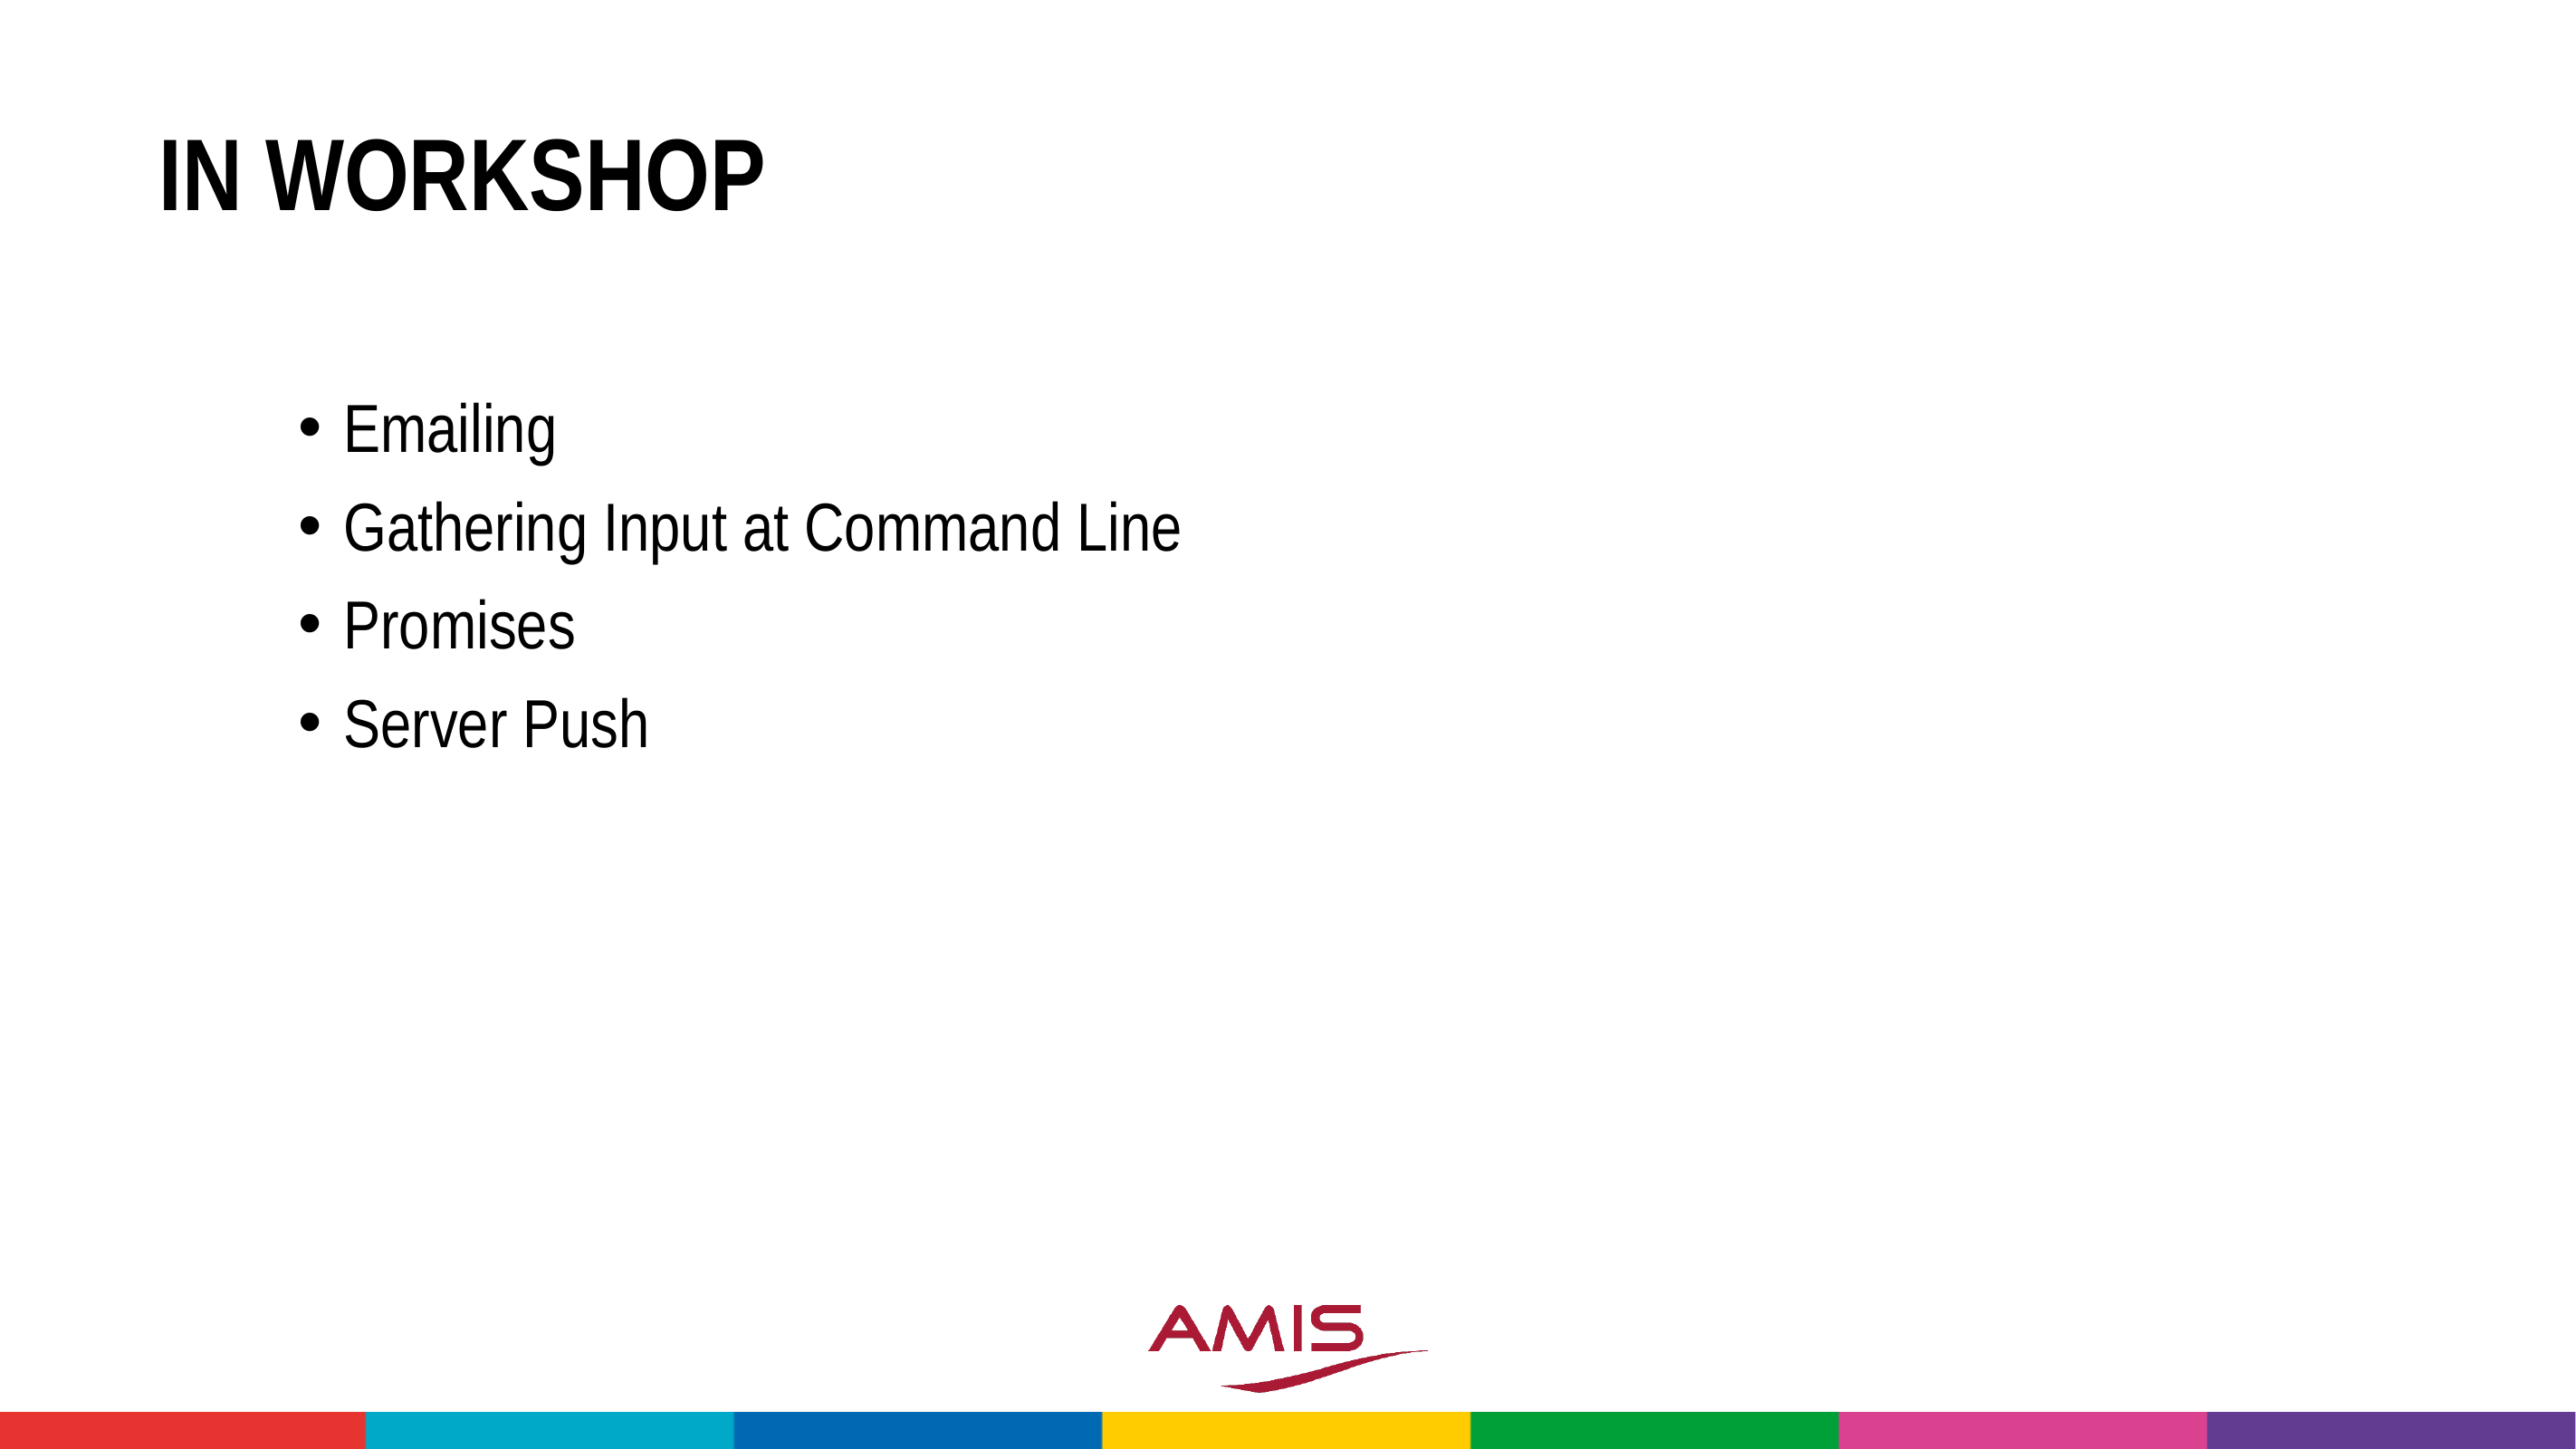

# In workshop
Emailing
Gathering Input at Command Line
Promises
Server Push